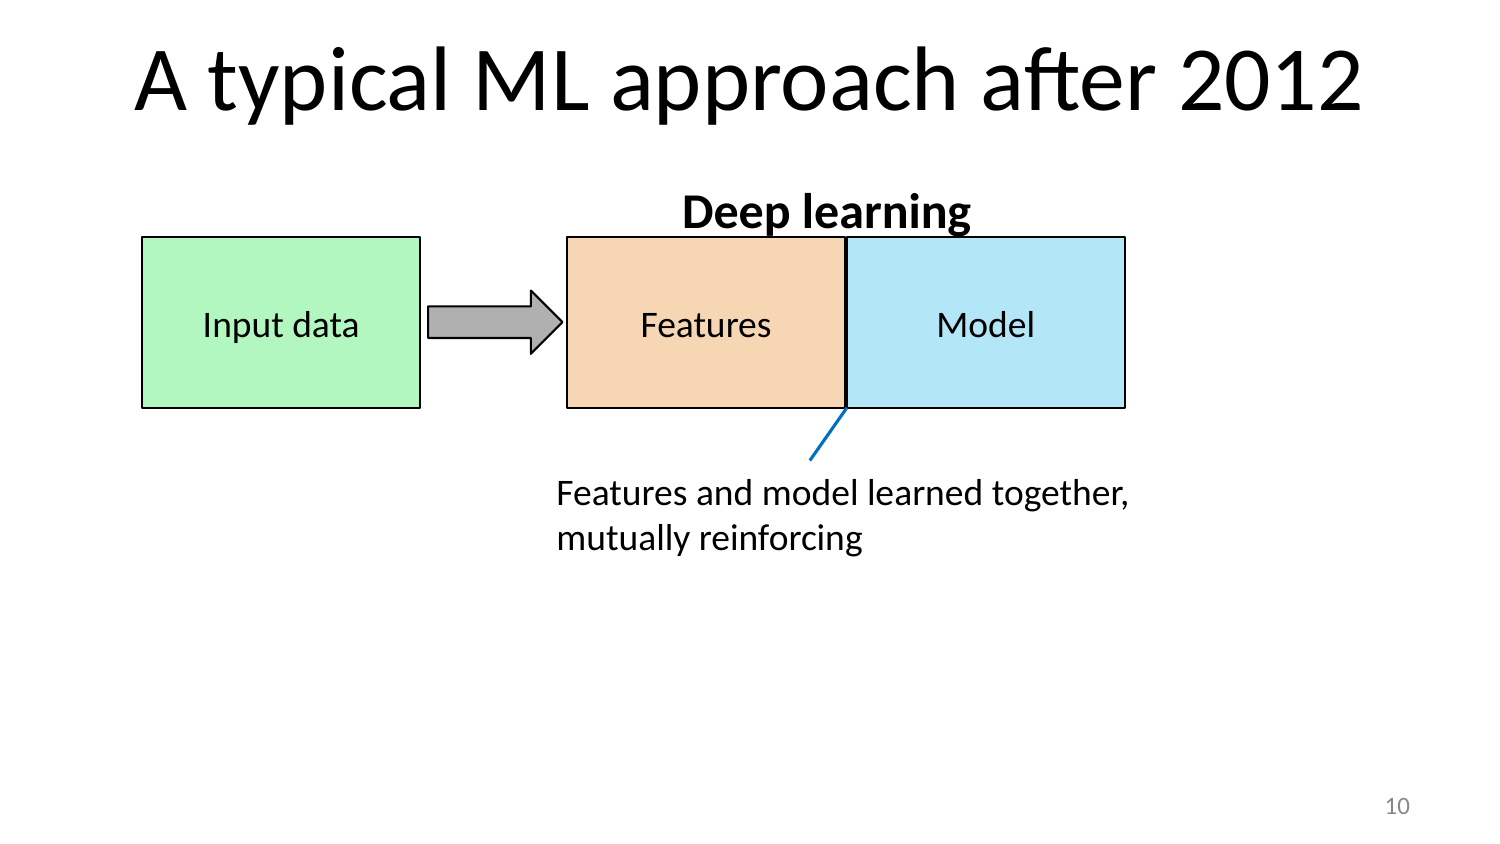

# A typical ML approach after 2012

Deep learning
Input data
Features
Model

Features and model learned together,
mutually reinforcing
10